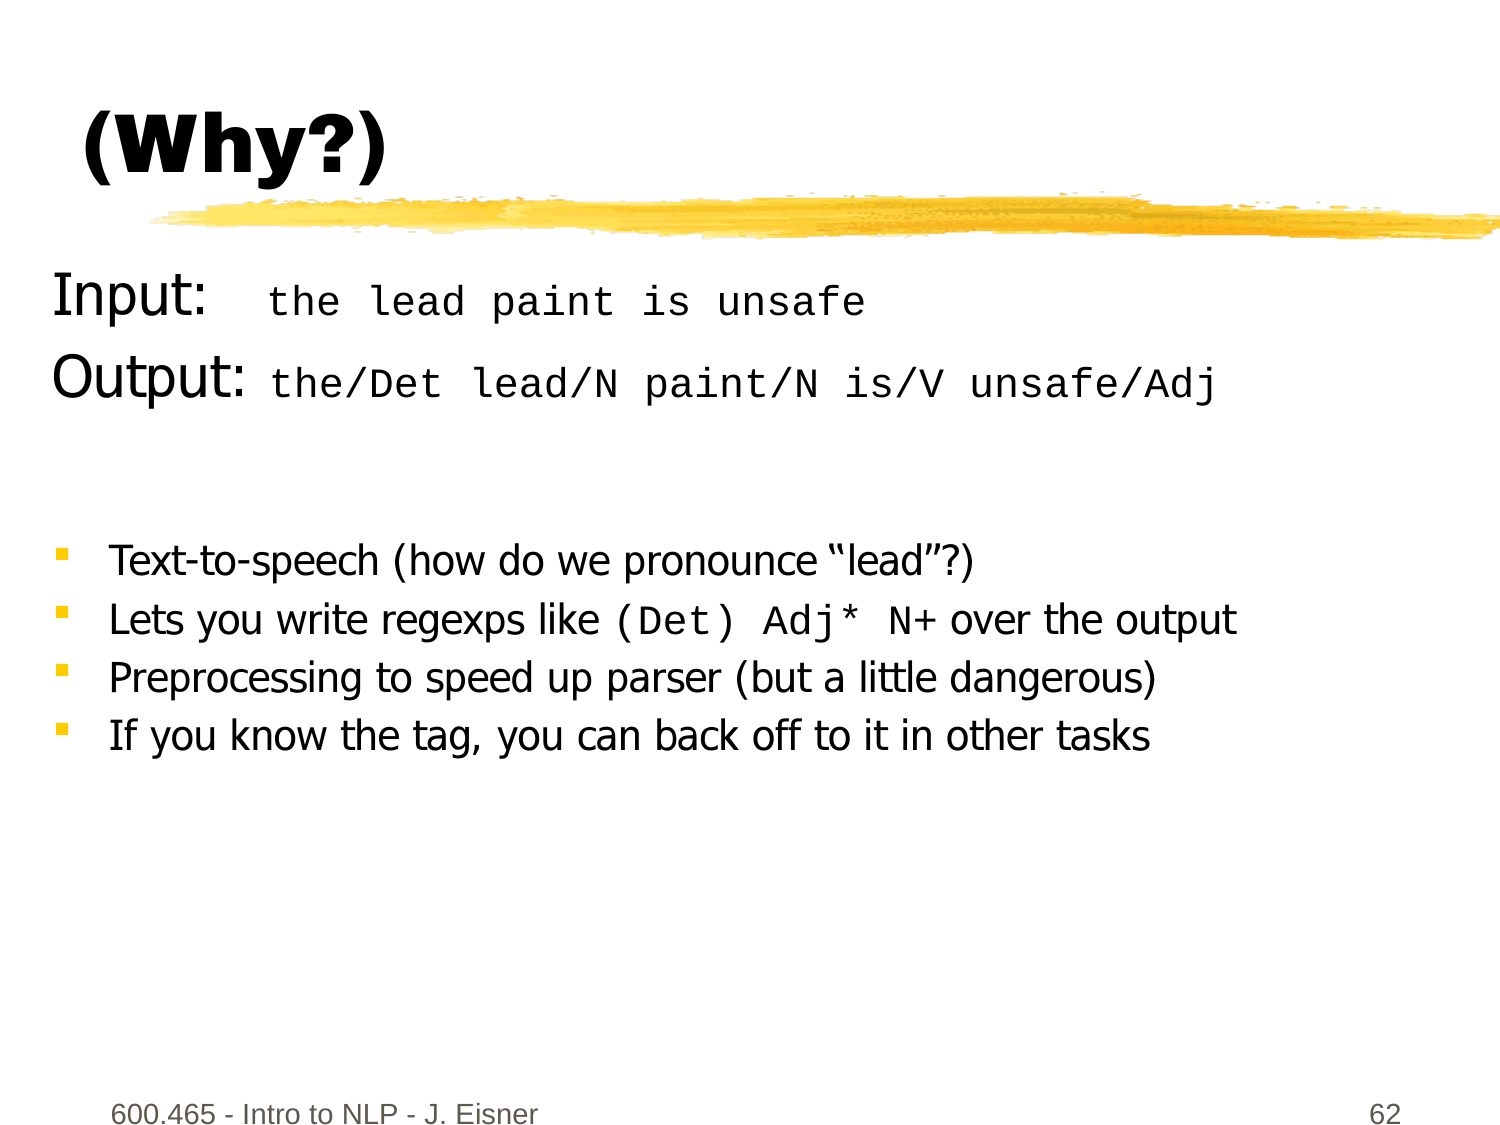

# (Why?)
Input:   the lead paint is unsafe
Output: the/Det lead/N paint/N is/V unsafe/Adj

Text-to-speech (how do we pronounce “lead”?)
Lets you write regexps like (Det) Adj* N+ over the output
Preprocessing to speed up parser (but a little dangerous)
If you know the tag, you can back off to it in other tasks

600.465 - Intro to NLP - J. Eisner
62